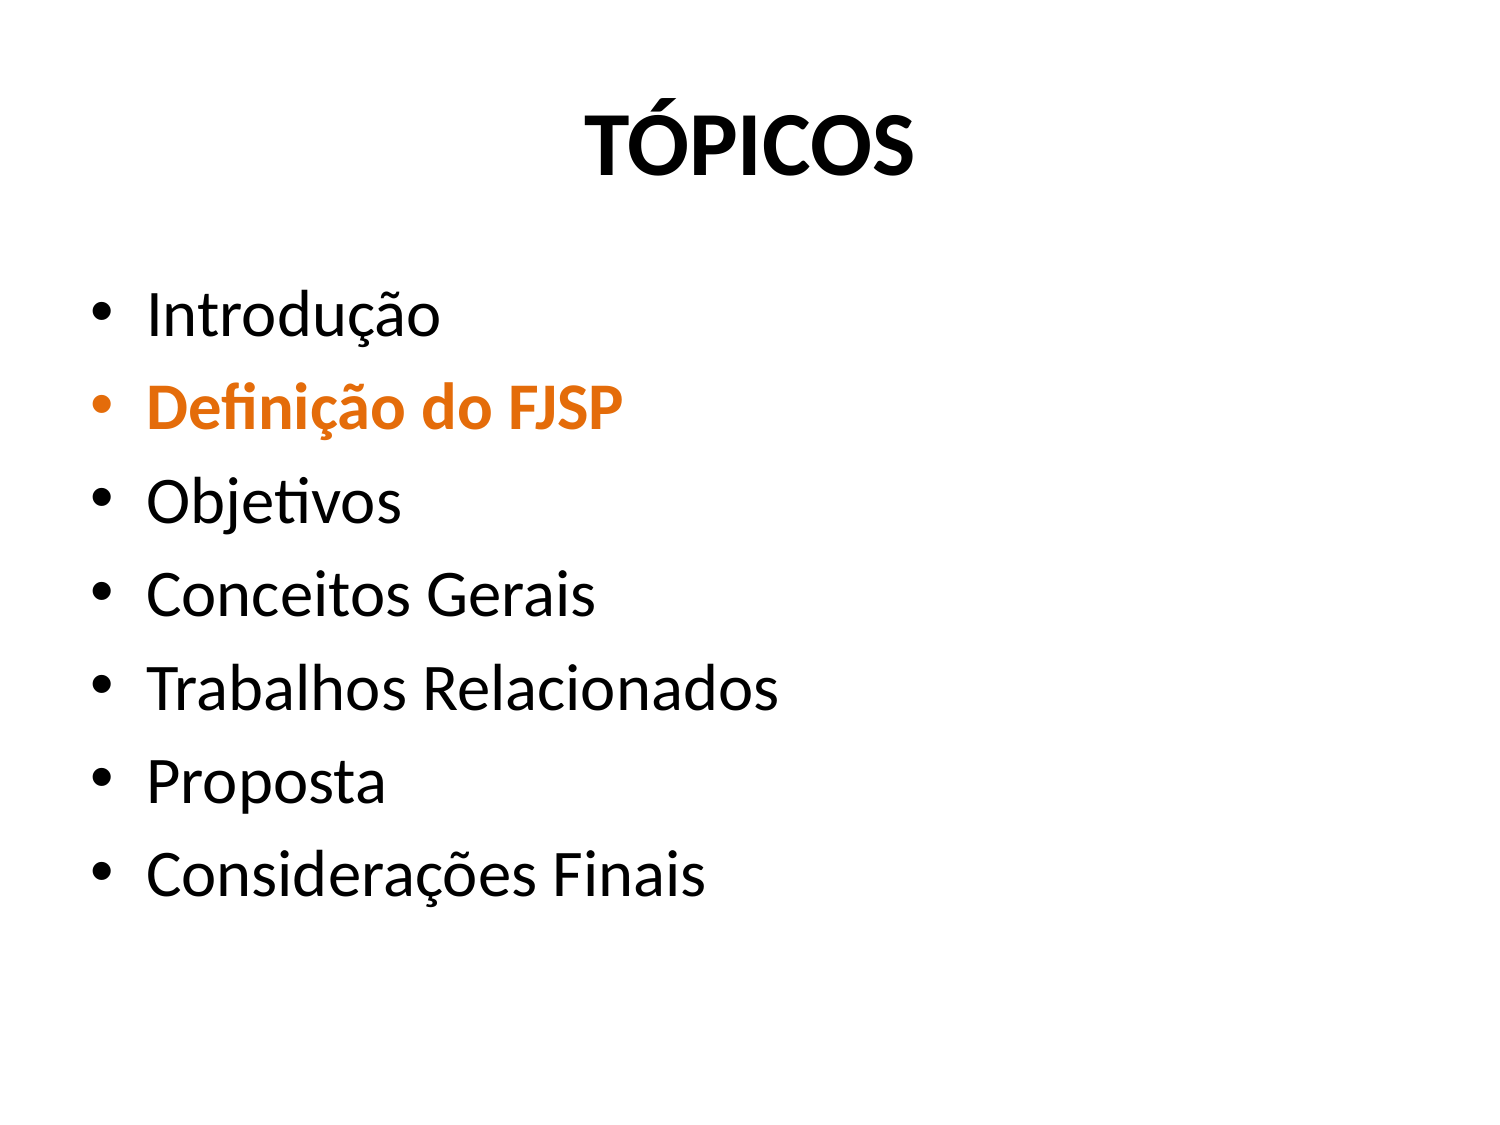

# TÓPICOS
Introdução
Definição do FJSP
Objetivos
Conceitos Gerais
Trabalhos Relacionados
Proposta
Considerações Finais